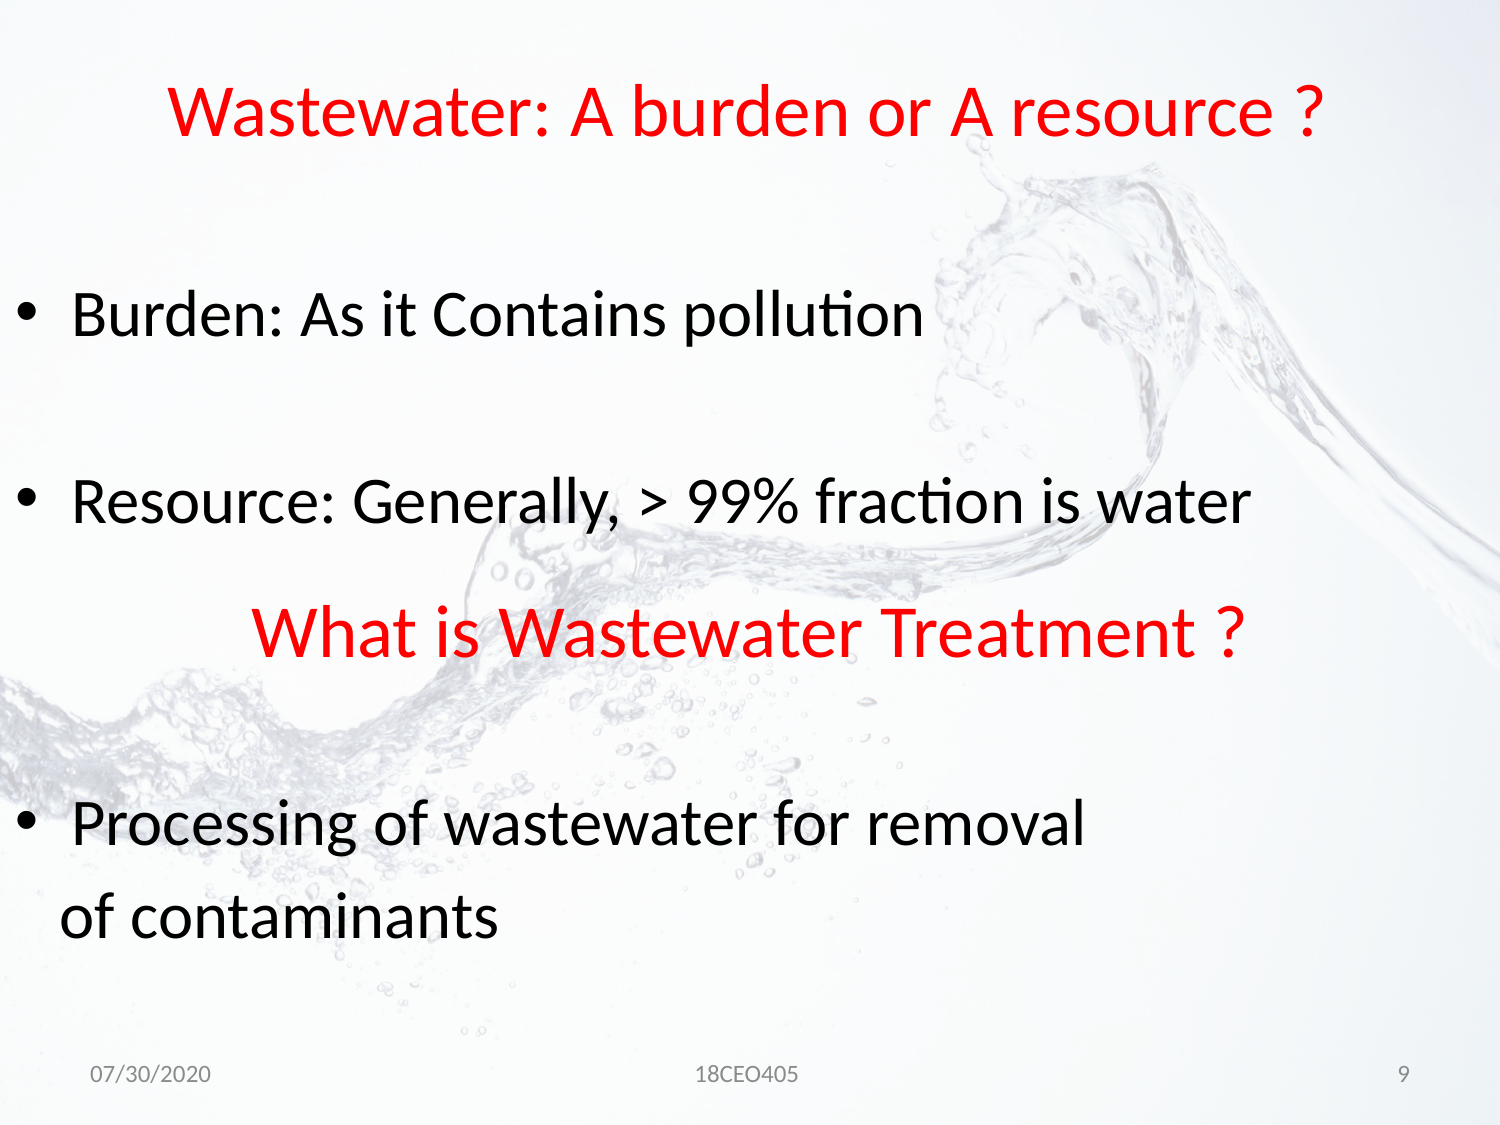

# Wastewater: A burden or A resource ?
Burden: As it Contains pollution

Resource: Generally, > 99% fraction is water
What is Wastewater Treatment ?

Processing of wastewater for removal
   of contaminants
07/30/2020
18CEO405
9